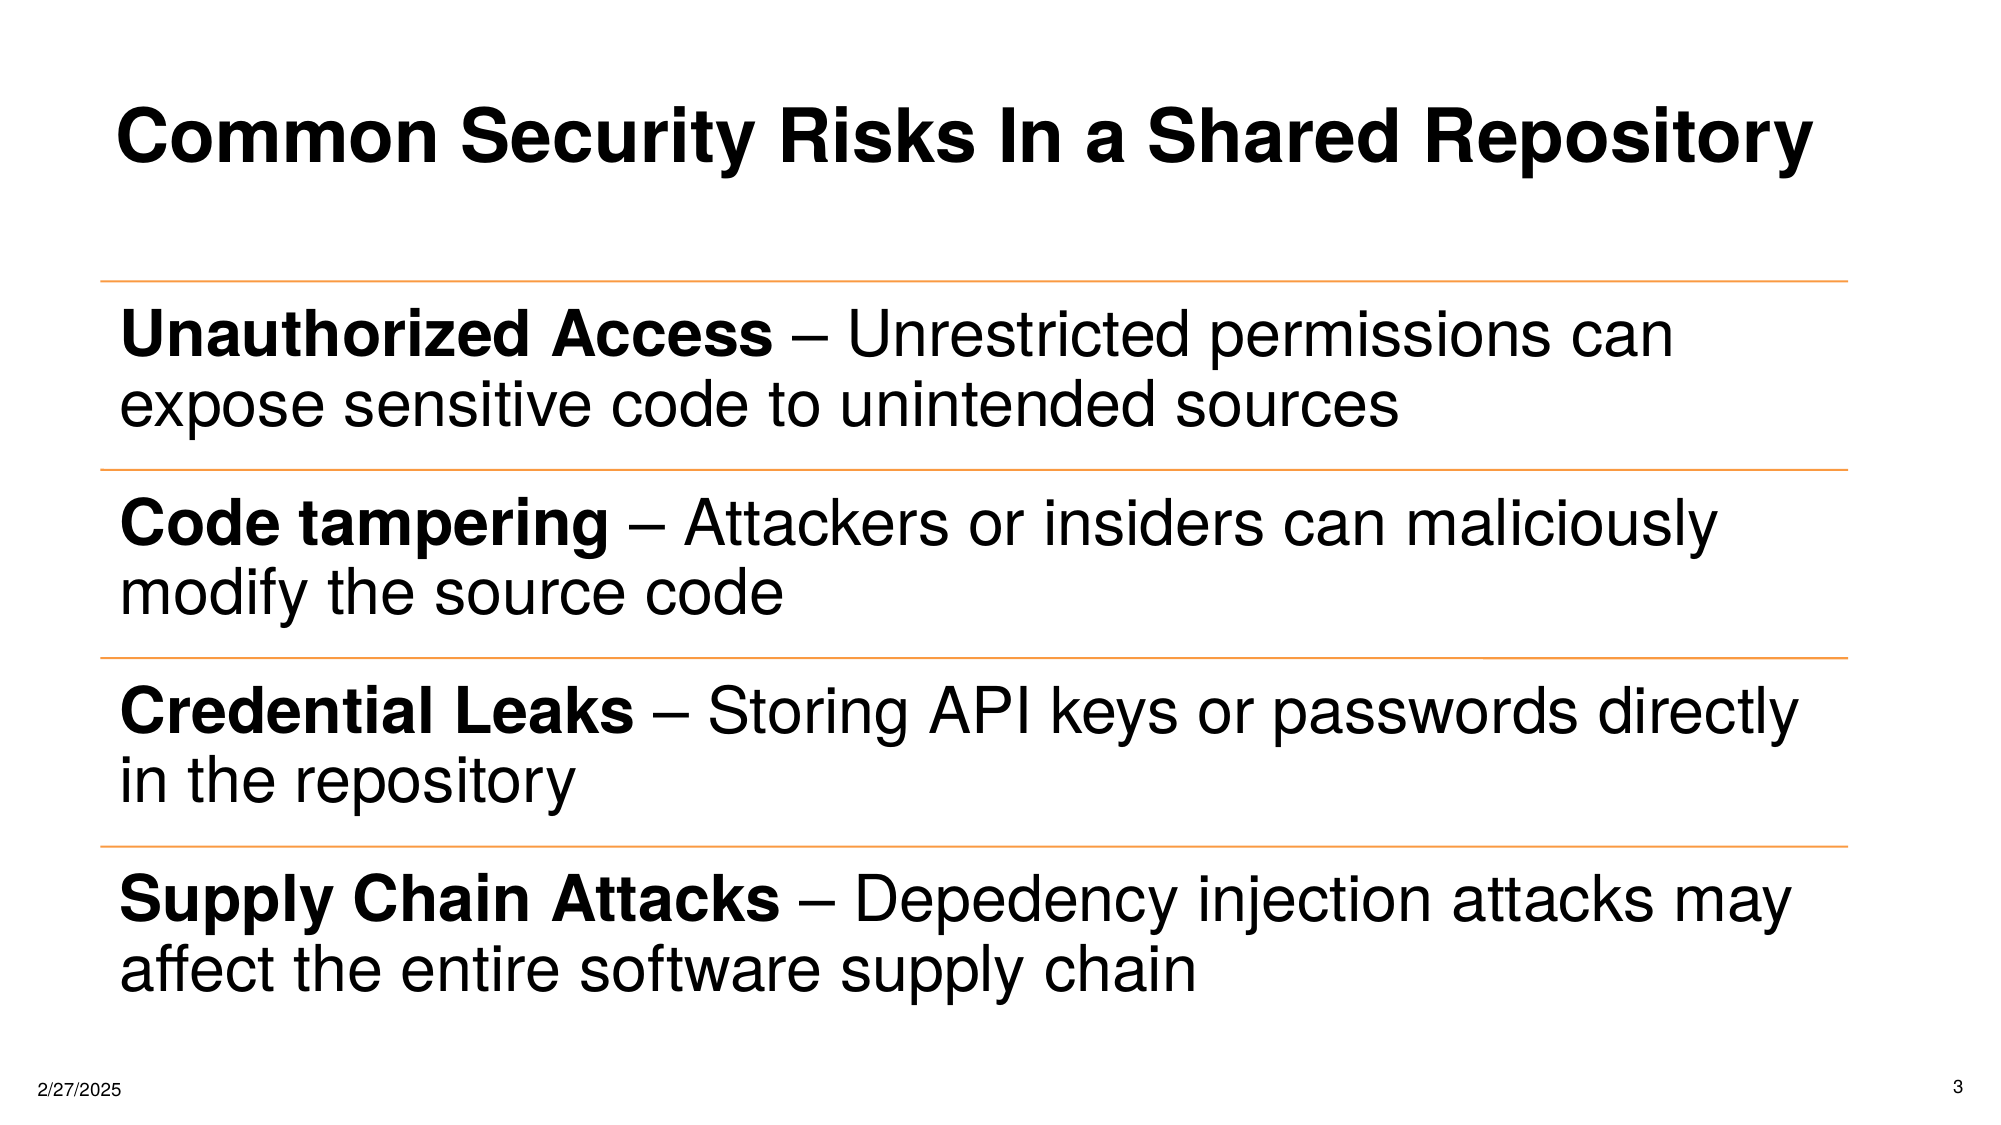

# Common Security Risks In a Shared Repository
Unauthorized Access – Unrestricted permissions can expose sensitive code to unintended sources
Code tampering – Attackers or insiders can maliciously modify the source code
Credential Leaks – Storing API keys or passwords directly in the repository
Supply Chain Attacks – Depedency injection attacks may affect the entire software supply chain
2/27/2025

3